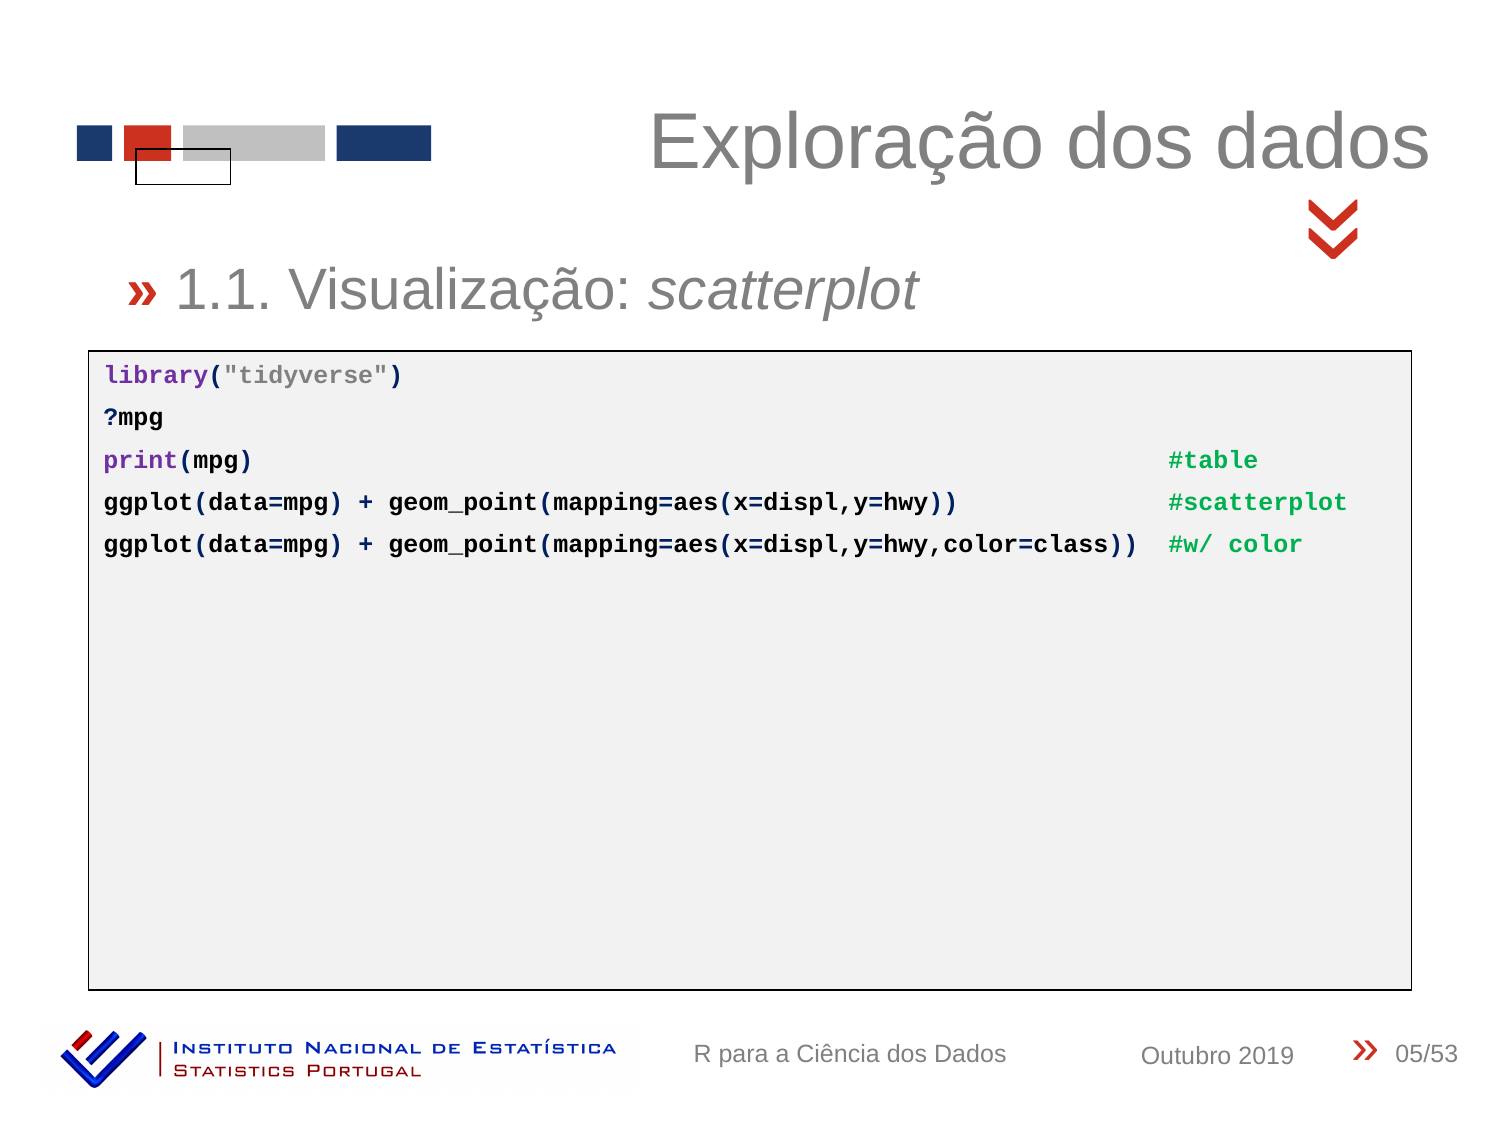

Exploração dos dados
«
» 1.1. Visualização: scatterplot
library("tidyverse")
?mpg
print(mpg)                                                             #table
ggplot(data=mpg) + geom_point(mapping=aes(x=displ,y=hwy))              #scatterplot
ggplot(data=mpg) + geom_point(mapping=aes(x=displ,y=hwy,color=class))  #w/ color

05